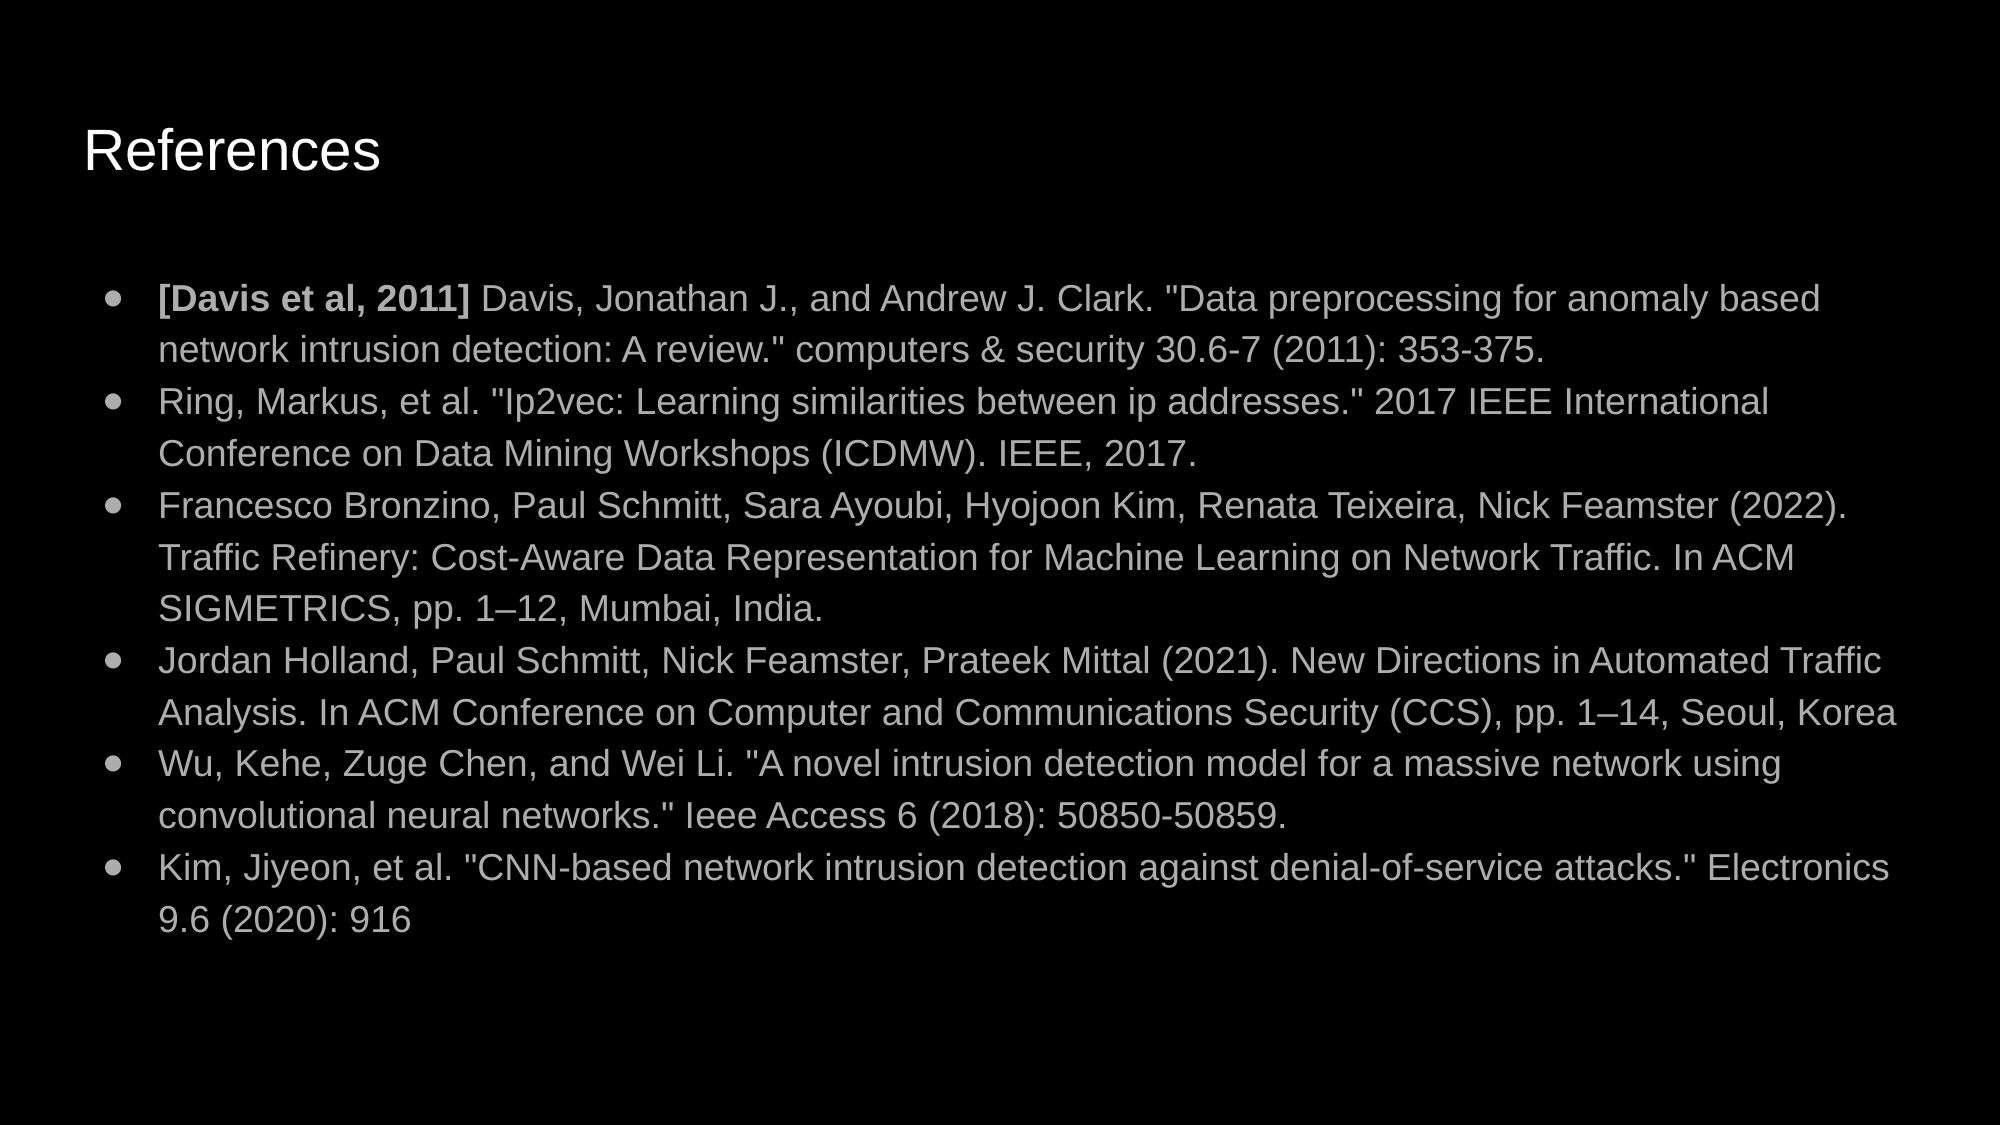

# References
[Davis et al, 2011] Davis, Jonathan J., and Andrew J. Clark. "Data preprocessing for anomaly based network intrusion detection: A review." computers & security 30.6-7 (2011): 353-375.
Ring, Markus, et al. "Ip2vec: Learning similarities between ip addresses." 2017 IEEE International Conference on Data Mining Workshops (ICDMW). IEEE, 2017.
Francesco Bronzino, Paul Schmitt, Sara Ayoubi, Hyojoon Kim, Renata Teixeira, Nick Feamster (2022). Traffic Refinery: Cost-Aware Data Representation for Machine Learning on Network Traffic. In ACM SIGMETRICS, pp. 1–12, Mumbai, India.
Jordan Holland, Paul Schmitt, Nick Feamster, Prateek Mittal (2021). New Directions in Automated Traffic Analysis. In ACM Conference on Computer and Communications Security (CCS), pp. 1–14, Seoul, Korea
Wu, Kehe, Zuge Chen, and Wei Li. "A novel intrusion detection model for a massive network using convolutional neural networks." Ieee Access 6 (2018): 50850-50859.
Kim, Jiyeon, et al. "CNN-based network intrusion detection against denial-of-service attacks." Electronics 9.6 (2020): 916
70